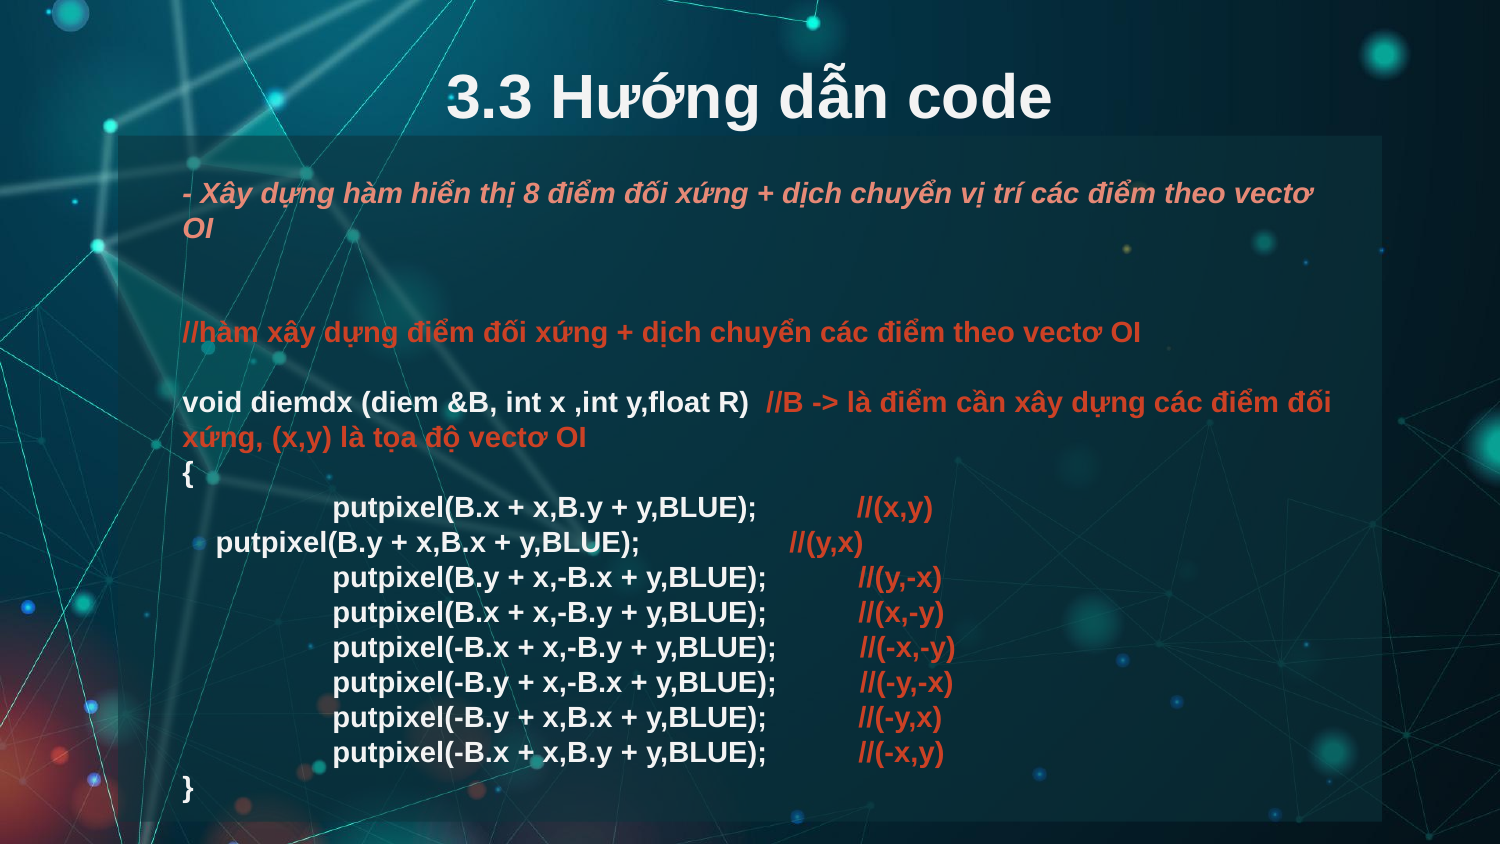

# 3.3 Hướng dẫn code
- Xây dựng hàm hiển thị 8 điểm đối xứng + dịch chuyển vị trí các điểm theo vectơ OI

//hàm xây dựng điểm đối xứng + dịch chuyển các điểm theo vectơ OI

void diemdx (diem &B, int x ,int y,float R)  //B -> là điểm cần xây dựng các điểm đối xứng, (x,y) là tọa độ vectơ OI
{
	putpixel(B.x + x,B.y + y,BLUE);            //(x,y)
    putpixel(B.y + x,B.x + y,BLUE);                  //(y,x)
	putpixel(B.y + x,-B.x + y,BLUE);           //(y,-x)
	putpixel(B.x + x,-B.y + y,BLUE);           //(x,-y)
	putpixel(-B.x + x,-B.y + y,BLUE);          //(-x,-y)
	putpixel(-B.y + x,-B.x + y,BLUE);          //(-y,-x)
	putpixel(-B.y + x,B.x + y,BLUE);           //(-y,x)
	putpixel(-B.x + x,B.y + y,BLUE);           //(-x,y)
}